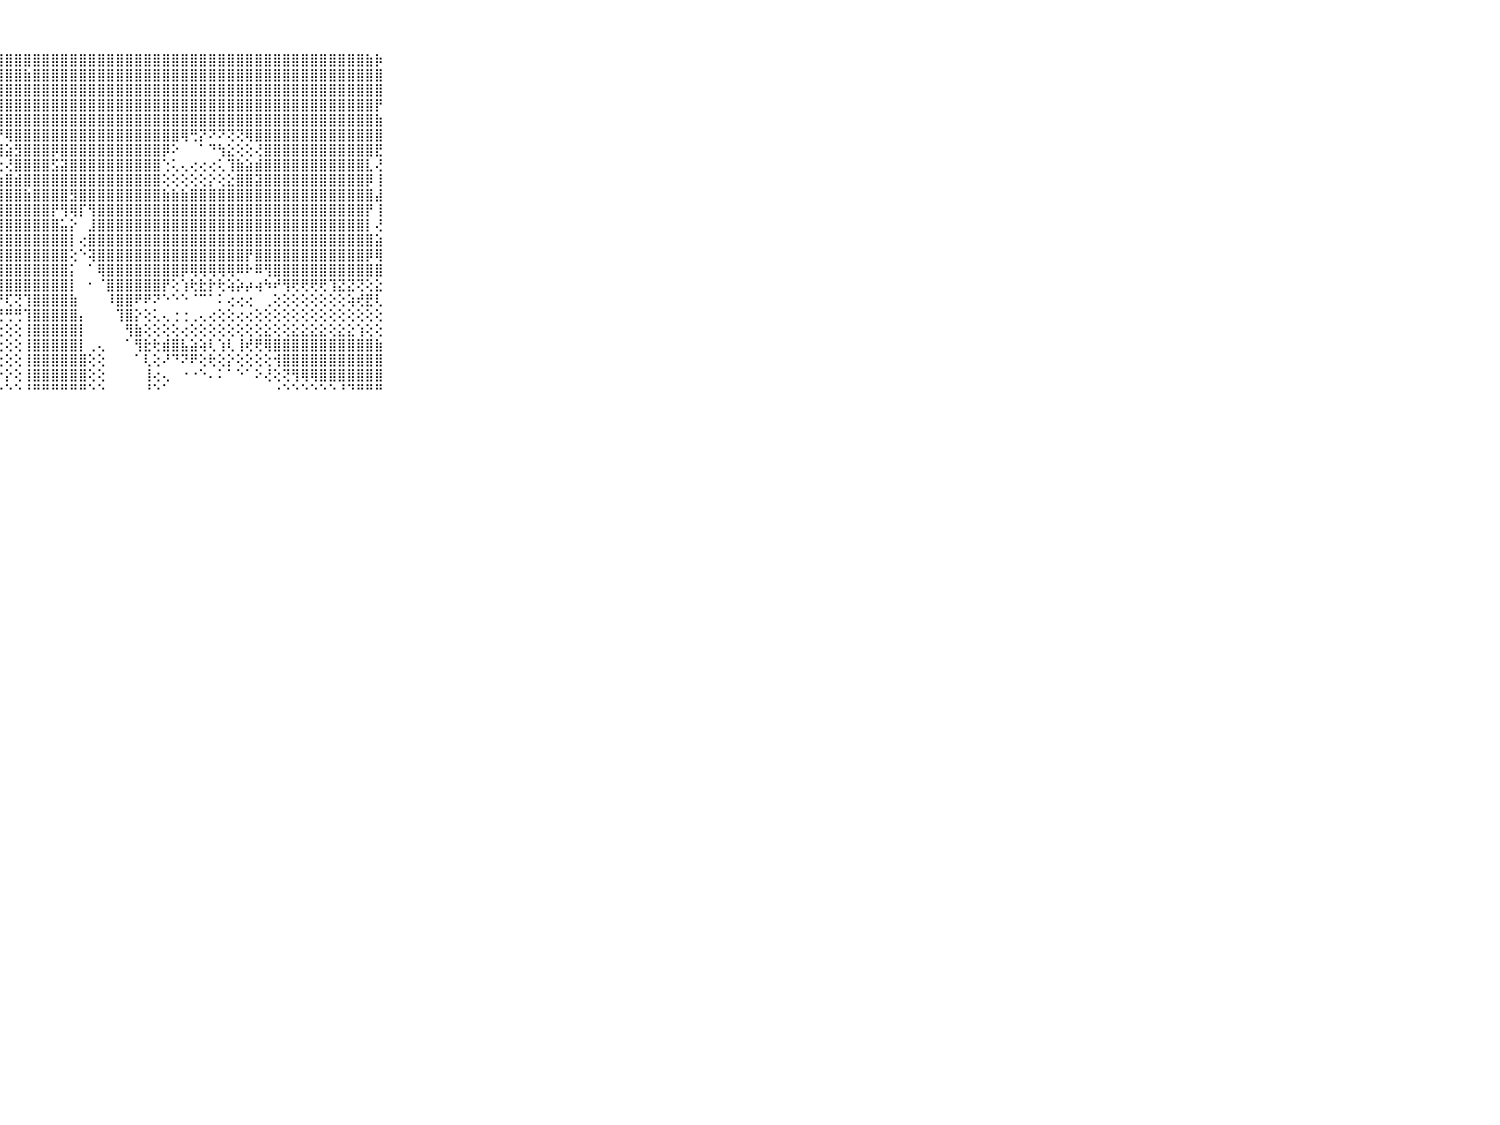

⠀⠀⠀⠀⠀⠀⠀⠀⠀⠀⠀⣿⣿⣿⣿⣿⣽⣿⣿⣿⣿⣿⣿⣿⣿⢿⣿⣿⣿⣿⣿⣿⣿⣿⣿⣿⣿⣿⣿⣿⣿⣿⣿⣿⣿⣿⣿⣿⣿⣿⣿⣿⣿⣿⣿⣿⣿⣿⣿⣿⣿⣿⣿⣿⣿⣿⣿⣷⡷⠀⠀⠀⠀⠀⠀⠀⠀⠀⠀⠀⠀
⠀⠀⠀⠀⠀⠀⠀⠀⠀⠀⠀⣿⣿⣿⣿⣿⣿⣿⣿⣿⣿⣿⣿⣿⣿⣿⣿⣿⣿⣿⣷⣿⣿⣿⣿⣿⣿⣿⣿⣿⣿⣿⣿⣿⣿⣿⣿⣿⣿⣿⣿⣿⣿⣿⣿⣿⣿⣿⣿⣿⣿⣿⣿⣿⣿⣿⣿⣿⣿⠀⠀⠀⠀⠀⠀⠀⠀⠀⠀⠀⠀
⠀⠀⠀⠀⠀⠀⠀⠀⠀⠀⠀⣿⣿⣿⣿⣿⣿⣿⣿⣿⣿⣿⣿⣿⣿⣿⣿⣿⣿⣿⣿⣿⣿⣿⣿⣿⣿⣿⣿⣿⣿⣿⣿⣿⣿⣿⣿⣿⣿⣿⣿⣿⣿⣿⣿⣿⣿⣿⣿⣿⣿⣿⣿⣿⣿⣿⣿⣿⣿⠀⠀⠀⠀⠀⠀⠀⠀⠀⠀⠀⠀
⠀⠀⠀⠀⠀⠀⠀⠀⠀⠀⠀⣿⣿⣿⣿⣿⣿⣿⣿⣿⣿⣿⣿⣿⣿⣿⣿⣿⣿⣿⣿⣿⣿⣿⣿⣿⣿⣿⣿⣿⣿⣿⣿⣿⣿⣿⣿⣿⣿⣿⣿⣿⣿⣿⣿⣿⣿⣿⣿⣿⣿⣿⣿⣿⣿⣿⣿⣿⡟⠀⠀⠀⠀⠀⠀⠀⠀⠀⠀⠀⠀
⠀⠀⠀⠀⠀⠀⠀⠀⠀⠀⠀⣿⣿⣿⣿⣿⣿⣿⣿⡿⡟⢟⡻⢟⢻⢿⣿⣿⣿⣿⣿⣿⣿⣿⣿⣿⣿⣿⣿⣿⣿⣿⣿⣿⣿⣿⣿⣿⣿⣿⣿⣿⣿⣿⣿⣿⣿⣿⣿⣿⣿⣿⣿⣿⣿⣿⣿⣿⣷⠀⠀⠀⠀⠀⠀⠀⠀⠀⠀⠀⠀
⠀⠀⠀⠀⠀⠀⠀⠀⠀⠀⠀⣿⣿⣿⣿⣿⣿⢏⣏⣙⣑⣘⣙⣑⣓⢧⣜⡝⢿⣿⣿⣿⣿⣿⣿⣿⣿⣿⣿⣿⣿⣿⣿⣿⣿⣿⣿⢿⢛⡝⠝⠝⢝⢝⢿⣿⣿⣿⣿⣿⣿⣿⣿⣿⣿⣿⣿⣿⣿⠀⠀⠀⠀⠀⠀⠀⠀⠀⠀⠀⠀
⠀⠀⠀⠀⠀⠀⠀⠀⠀⠀⠀⣿⣿⣿⣿⡟⢕⢕⢕⢕⢕⢕⢕⢕⢕⢕⢜⢹⣵⣻⣿⣿⣿⡿⣿⣿⣿⣿⣿⣿⣿⣿⣿⣿⣿⡿⠕⠀⠀⠁⠙⢳⣕⢕⢕⢜⣿⣿⣿⣿⣿⣿⣿⣿⣿⣿⣿⣿⣟⠀⠀⠀⠀⠀⠀⠀⠀⠀⠀⠀⠀
⠀⠀⠀⠀⠀⠀⠀⠀⠀⠀⠀⣿⣿⣿⣿⣷⣵⣷⣵⣵⣵⣕⣕⣕⣕⢕⢕⢕⢜⣿⣿⣿⣿⣫⣽⣿⣿⣿⣿⣿⣿⣿⣿⣿⣿⢑⢅⢄⢔⢔⢔⢅⢹⣷⣵⣾⣿⣿⣿⣿⣿⣿⣿⣿⣿⣿⣿⣇⢜⠀⠀⠀⠀⠀⠀⠀⠀⠀⠀⠀⠀
⠀⠀⠀⠀⠀⠀⠀⠀⠀⠀⠀⣿⣿⣿⣿⣿⣿⣿⣿⣿⣿⣿⣿⣿⣿⣿⣿⣷⣿⣾⣿⣿⣿⣿⣿⣿⣿⣿⣿⣿⣿⣿⣿⣿⣿⢕⢕⢕⢕⢕⡕⢕⣕⣿⣿⣽⣿⣿⣿⣿⣿⣿⣿⣿⣿⣿⣿⡿⢸⠀⠀⠀⠀⠀⠀⠀⠀⠀⠀⠀⠀
⠀⠀⠀⠀⠀⠀⠀⠀⠀⠀⠀⣿⣿⣿⣿⣿⣿⣿⣿⣿⣿⣿⣿⣿⣿⣿⣿⣿⣿⣿⣷⣿⣿⣿⣿⣻⣿⣿⣿⣿⣿⣿⣿⣿⣿⣷⣷⣷⣿⣿⣿⣿⣿⣿⣿⣿⣿⣿⣿⣿⣿⣿⣿⣿⣿⣿⣿⣿⣼⠀⠀⠀⠀⠀⠀⠀⠀⠀⠀⠀⠀
⠀⠀⠀⠀⠀⠀⠀⠀⠀⠀⠀⣿⣿⣿⣿⣿⣿⣿⣿⣿⣿⣿⣿⣿⣿⣿⣿⣿⣿⣿⣿⣿⣿⡟⢻⢿⡏⢻⣿⣿⣿⣿⣿⣿⣿⣿⣿⣿⣿⣿⣿⣿⣿⣿⣿⣿⣿⣿⣿⣿⣿⣿⣿⣿⣿⣿⣿⡟⢸⠀⠀⠀⠀⠀⠀⠀⠀⠀⠀⠀⠀
⠀⠀⠀⠀⠀⠀⠀⠀⠀⠀⠀⣿⣿⣿⣿⣿⣿⣿⣿⣿⣿⣿⣿⣿⣿⣿⣿⣿⣿⣿⣿⣿⣿⣿⣥⡕⠀⣸⣿⣿⣿⣿⣿⣿⣿⣿⣿⣿⣿⣿⣿⣿⣿⣿⣿⣿⣿⣿⣿⣿⣿⣿⣿⣿⣿⣿⣿⡇⢜⠀⠀⠀⠀⠀⠀⠀⠀⠀⠀⠀⠀
⠀⠀⠀⠀⠀⠀⠀⠀⠀⠀⠀⣿⣿⣿⣿⣿⣿⣿⣿⣿⣿⣿⣿⣿⣿⣿⣿⣿⣿⣿⣿⣿⣿⣿⣿⡇⢔⣿⣿⣿⣿⣿⣿⣿⣿⣿⣿⣿⣿⣿⣿⣿⣿⣿⣿⣿⣿⣿⣿⣿⣿⣿⣿⣿⣿⣿⣿⣿⣵⠀⠀⠀⠀⠀⠀⠀⠀⠀⠀⠀⠀
⠀⠀⠀⠀⠀⠀⠀⠀⠀⠀⠀⣿⣿⣿⣿⣿⣿⣿⣿⣿⣿⣿⣿⣿⣿⣿⣿⣿⣿⣿⣿⣿⣿⣿⣿⢕⠑⢽⣿⣿⣿⣿⣿⣿⣿⣿⣿⣿⣿⣿⣿⣿⣿⣿⡟⣿⣿⣿⣿⣿⣿⣿⣿⣿⣿⣿⣿⡿⢿⠀⠀⠀⠀⠀⠀⠀⠀⠀⠀⠀⠀
⠀⠀⠀⠀⠀⠀⠀⠀⠀⠀⠀⣿⣿⣿⣿⣿⣿⣿⣿⣿⣿⣿⣿⣿⣿⣿⣿⣿⣿⣿⣿⣿⣿⣿⣿⡅⠀⠁⢿⣿⣿⣿⣿⣿⣿⣿⣿⡿⢿⢿⢿⢿⢿⠿⠗⠿⢻⣿⣿⣿⣿⣿⣿⣿⣿⣿⣿⣿⣿⠀⠀⠀⠀⠀⠀⠀⠀⠀⠀⠀⠀
⠀⠀⠀⠀⠀⠀⠀⠀⠀⠀⠀⣿⣿⣿⣿⣿⣿⣿⣿⣿⣿⣿⣿⣿⣿⣿⣿⣿⣿⣿⣿⣿⣿⣿⣿⡇⠀⠂⠈⣿⣿⣿⣿⣿⣿⡟⢕⢱⢗⣗⡗⢗⢵⡵⡴⢴⠳⠞⢻⢟⢟⢟⢟⢹⣝⣝⢝⢕⣕⠀⠀⠀⠀⠀⠀⠀⠀⠀⠀⠀⠀
⠀⠀⠀⠀⠀⠀⠀⠀⠀⠀⠀⣿⣿⣿⣿⣯⣽⣽⣽⣿⣽⣽⣽⣿⣿⣿⣟⡟⢏⢝⢹⣿⣿⣿⣿⣷⠀⠀⠀⠸⣿⣿⠟⠟⠝⠑⠑⠑⠈⠉⠁⠅⢔⢔⢔⠀⢀⢕⢕⢕⢕⢕⢕⢕⢕⢵⢞⣟⢇⠀⠀⠀⠀⠀⠀⠀⠀⠀⠀⠀⠀
⠀⠀⠀⠀⠀⠀⠀⠀⠀⠀⠀⣿⣿⣿⣿⣿⣿⣿⣿⣿⣿⣿⢿⢷⠷⠾⢟⢟⢛⢛⢹⣿⣿⣿⣿⣿⡄⠀⠀⠀⢹⣿⡕⢕⢅⢄⢐⢐⢀⢄⢔⢕⢕⢔⢔⢕⢕⢕⢕⢕⢕⢕⢕⢕⢕⢕⢕⢕⢕⠀⠀⠀⠀⠀⠀⠀⠀⠀⠀⠀⠀
⠀⠀⠀⠀⠀⠀⠀⠀⠀⠀⠀⠙⢙⢙⢝⢍⢍⢅⢕⢔⢔⢕⢕⢕⢕⢕⢕⢕⢕⢕⢸⣿⣿⣿⣿⣿⡇⠀⠀⠀⠀⢻⣷⢕⢕⢕⢕⢔⢕⢕⢕⢕⢕⢕⢕⢕⣕⢕⢕⣕⣕⣕⣕⢕⣕⣕⢱⢕⢕⠀⠀⠀⠀⠀⠀⠀⠀⠀⠀⠀⠀
⠀⠀⠀⠀⠀⠀⠀⠀⠀⠀⠀⢕⢕⢕⢕⢕⢕⢕⢕⢕⢕⢕⢕⢕⢕⢕⢕⢕⢕⢕⢸⣿⣿⣿⣿⣿⡇⢀⢄⠀⠀⠁⢻⣗⢗⣾⣿⣧⣵⢵⢇⢱⢇⢸⢞⢟⢿⣿⣿⣿⣿⣿⣿⣿⣿⣿⣿⣿⣷⠀⠀⠀⠀⠀⠀⠀⠀⠀⠀⠀⠀
⠀⠀⠀⠀⠀⠀⠀⠀⠀⠀⠀⠑⢕⢕⢕⢕⢕⢕⢕⢕⢕⢕⢕⢕⢕⢕⢕⢕⢕⢕⢸⣿⣿⣿⣿⣿⣿⢕⢕⠀⠀⠀⠁⢇⢕⠜⠙⠝⠟⢕⢗⢕⡕⢕⢕⢕⢕⢺⣿⣿⣿⣿⣿⣿⣿⣿⣿⣿⣿⠀⠀⠀⠀⠀⠀⠀⠀⠀⠀⠀⠀
⠀⠀⠀⠀⠀⠀⠀⠀⠀⠀⠀⢕⢕⢕⢕⢕⢕⢕⢕⢕⢕⢕⢕⢕⢕⢕⢕⡕⡕⢕⢸⣿⣿⣿⣿⣿⣿⢕⢕⠀⠀⠀⠀⢸⢔⢄⠀⠐⠐⠑⠄⠅⠁⠑⠁⠕⢜⢕⢝⢻⢿⢿⣿⣿⣿⣿⣿⣿⣿⠀⠀⠀⠀⠀⠀⠀⠀⠀⠀⠀⠀
⠀⠀⠀⠀⠀⠀⠀⠀⠀⠀⠀⠑⠑⠑⠑⠑⠑⠑⠑⠑⠑⠑⠑⠑⠑⠑⠑⠑⠑⠑⠘⠛⠛⠛⠛⠛⠛⠑⠑⠀⠀⠀⠀⠘⠑⠁⠀⠀⠀⠀⠀⠀⠀⠀⠀⠀⠀⠐⠑⠑⠑⠑⠑⠑⠘⠙⠛⠛⠛⠀⠀⠀⠀⠀⠀⠀⠀⠀⠀⠀⠀